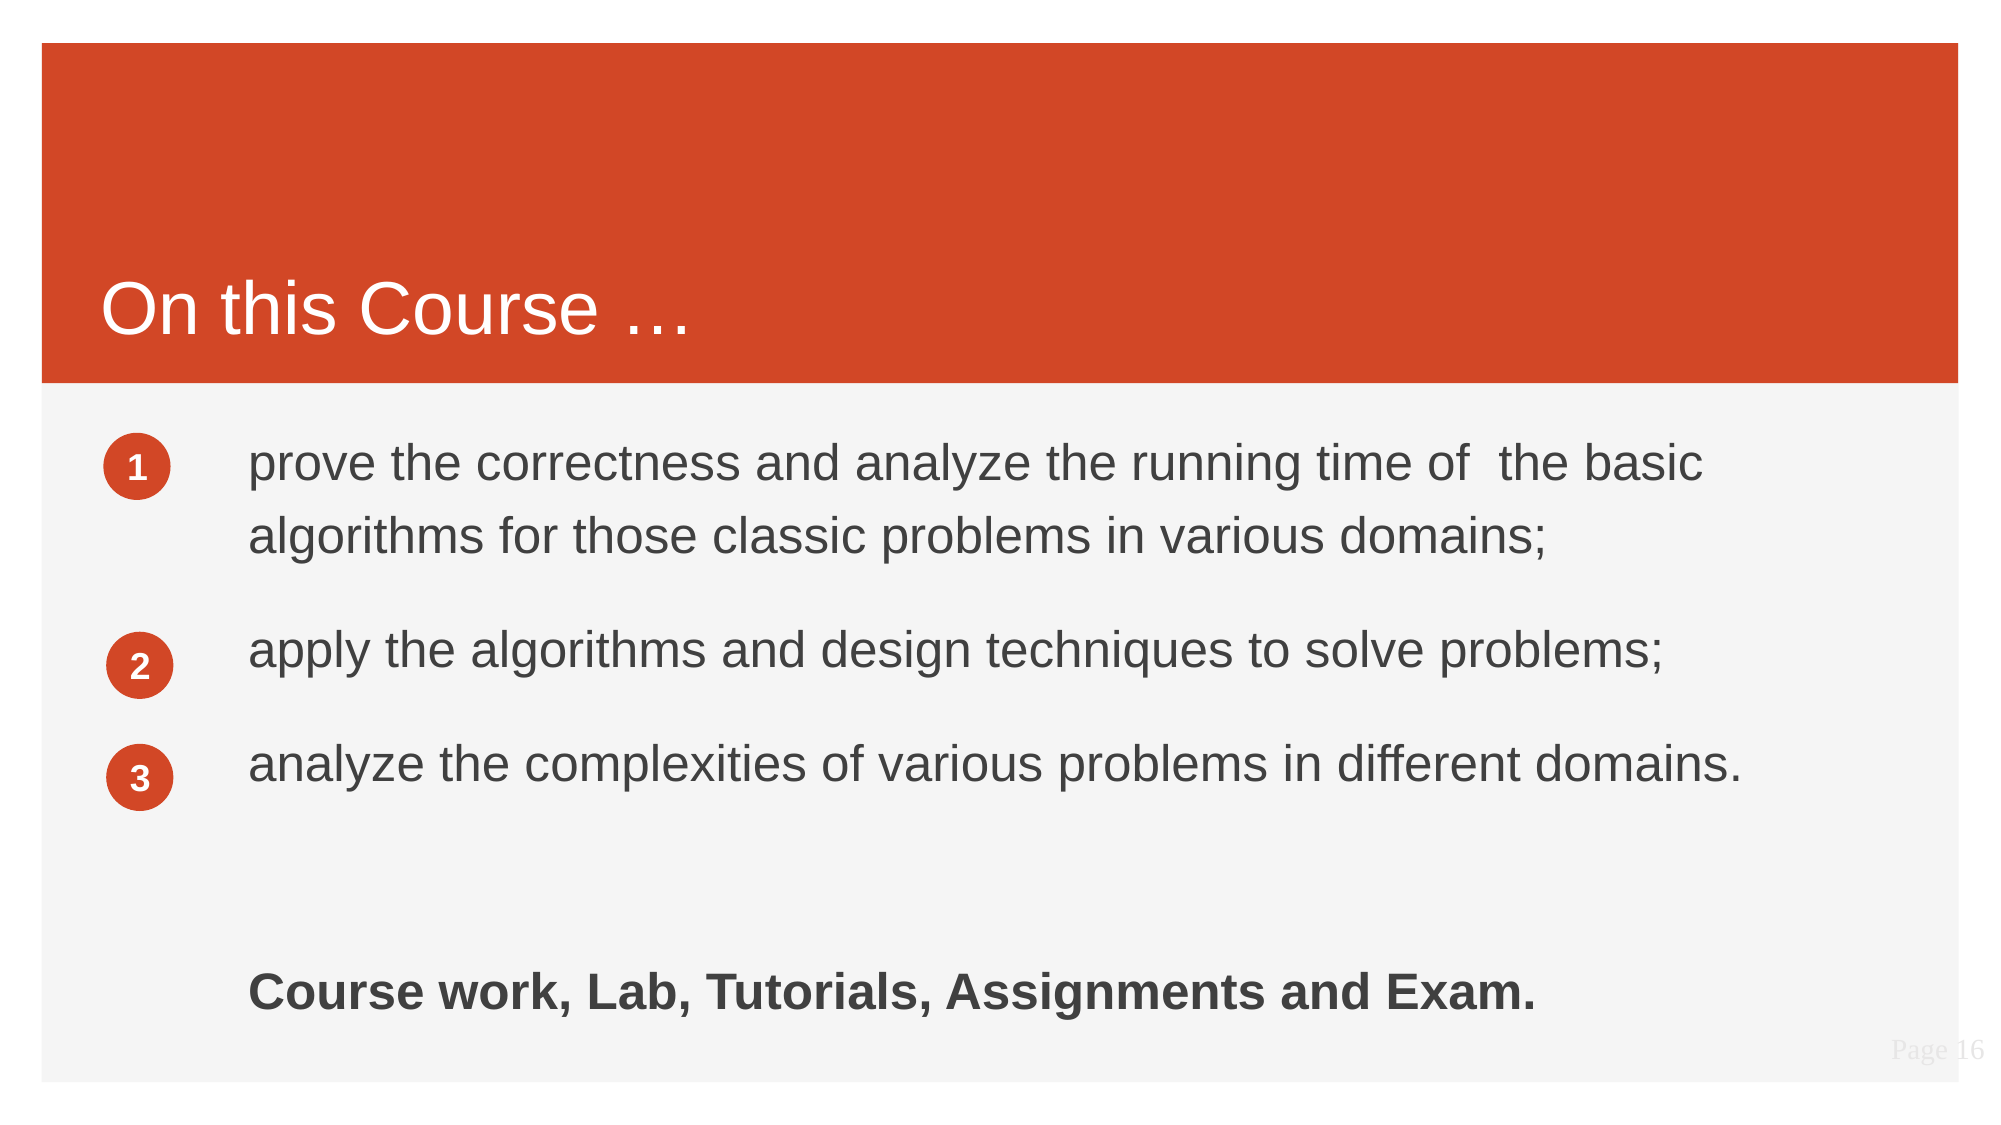

# On this Course …
prove the correctness and analyze the running time of  the basic algorithms for those classic problems in various domains;
apply the algorithms and design techniques to solve problems;
analyze the complexities of various problems in different domains.

Course work, Lab, Tutorials, Assignments and Exam.

1

2

3
Page 16